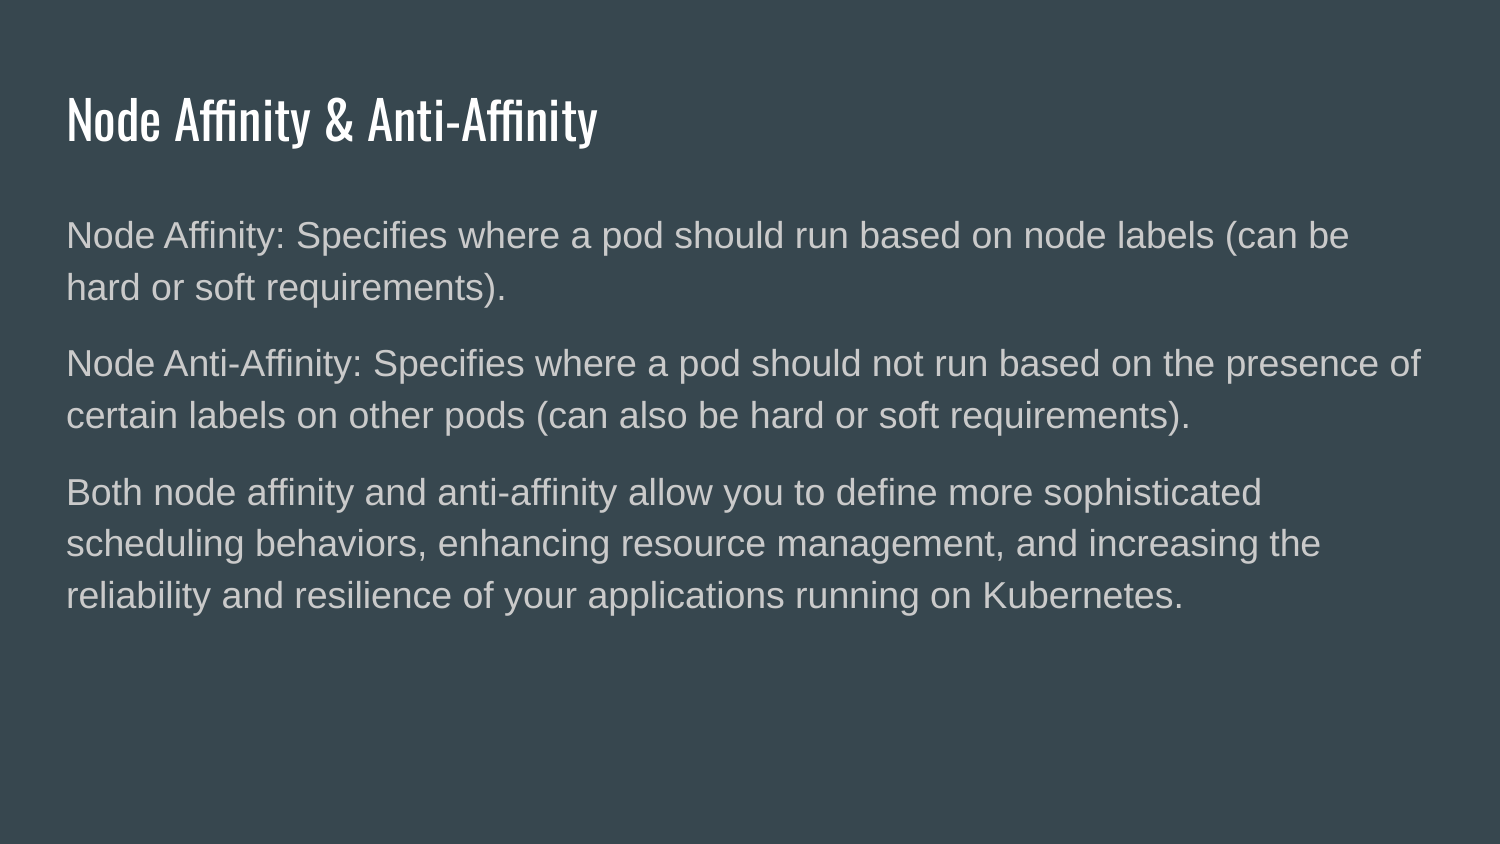

# Node Affinity & Anti-Affinity
Node Affinity: Specifies where a pod should run based on node labels (can be hard or soft requirements).
Node Anti-Affinity: Specifies where a pod should not run based on the presence of certain labels on other pods (can also be hard or soft requirements).
Both node affinity and anti-affinity allow you to define more sophisticated scheduling behaviors, enhancing resource management, and increasing the reliability and resilience of your applications running on Kubernetes.